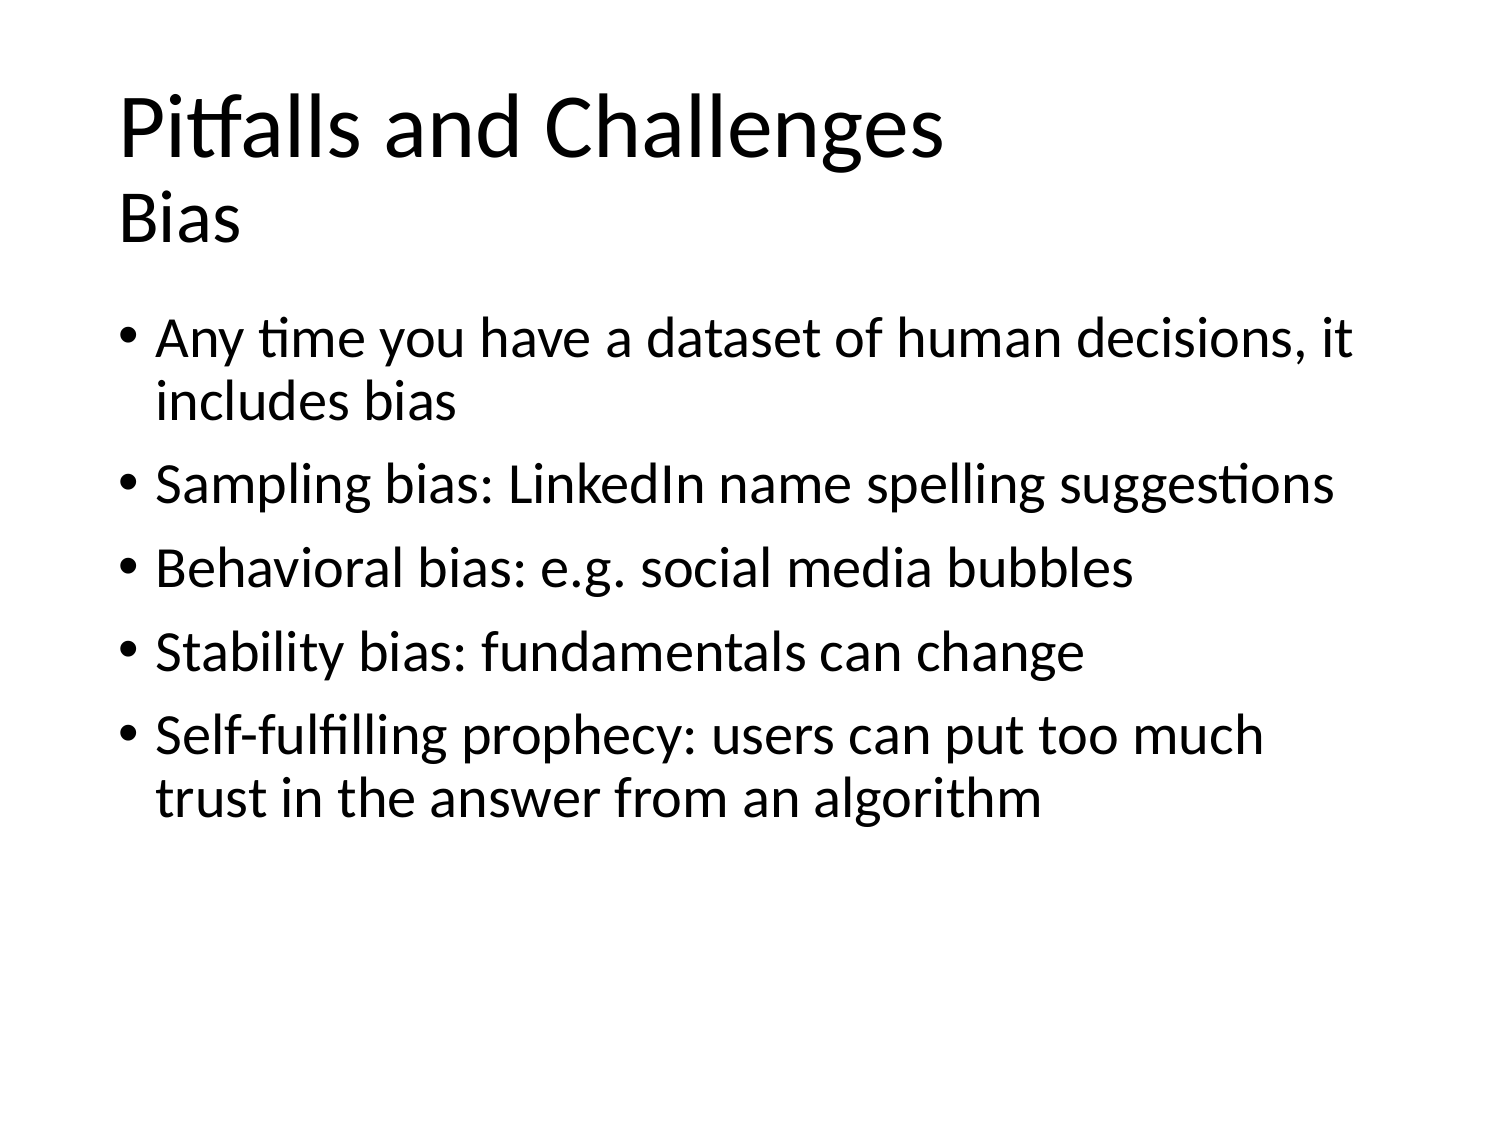

# Pitfalls and Challenges Bias
Any time you have a dataset of human decisions, it includes bias
Sampling bias: LinkedIn name spelling suggestions
Behavioral bias: e.g. social media bubbles
Stability bias: fundamentals can change
Self-fulfilling prophecy: users can put too much trust in the answer from an algorithm